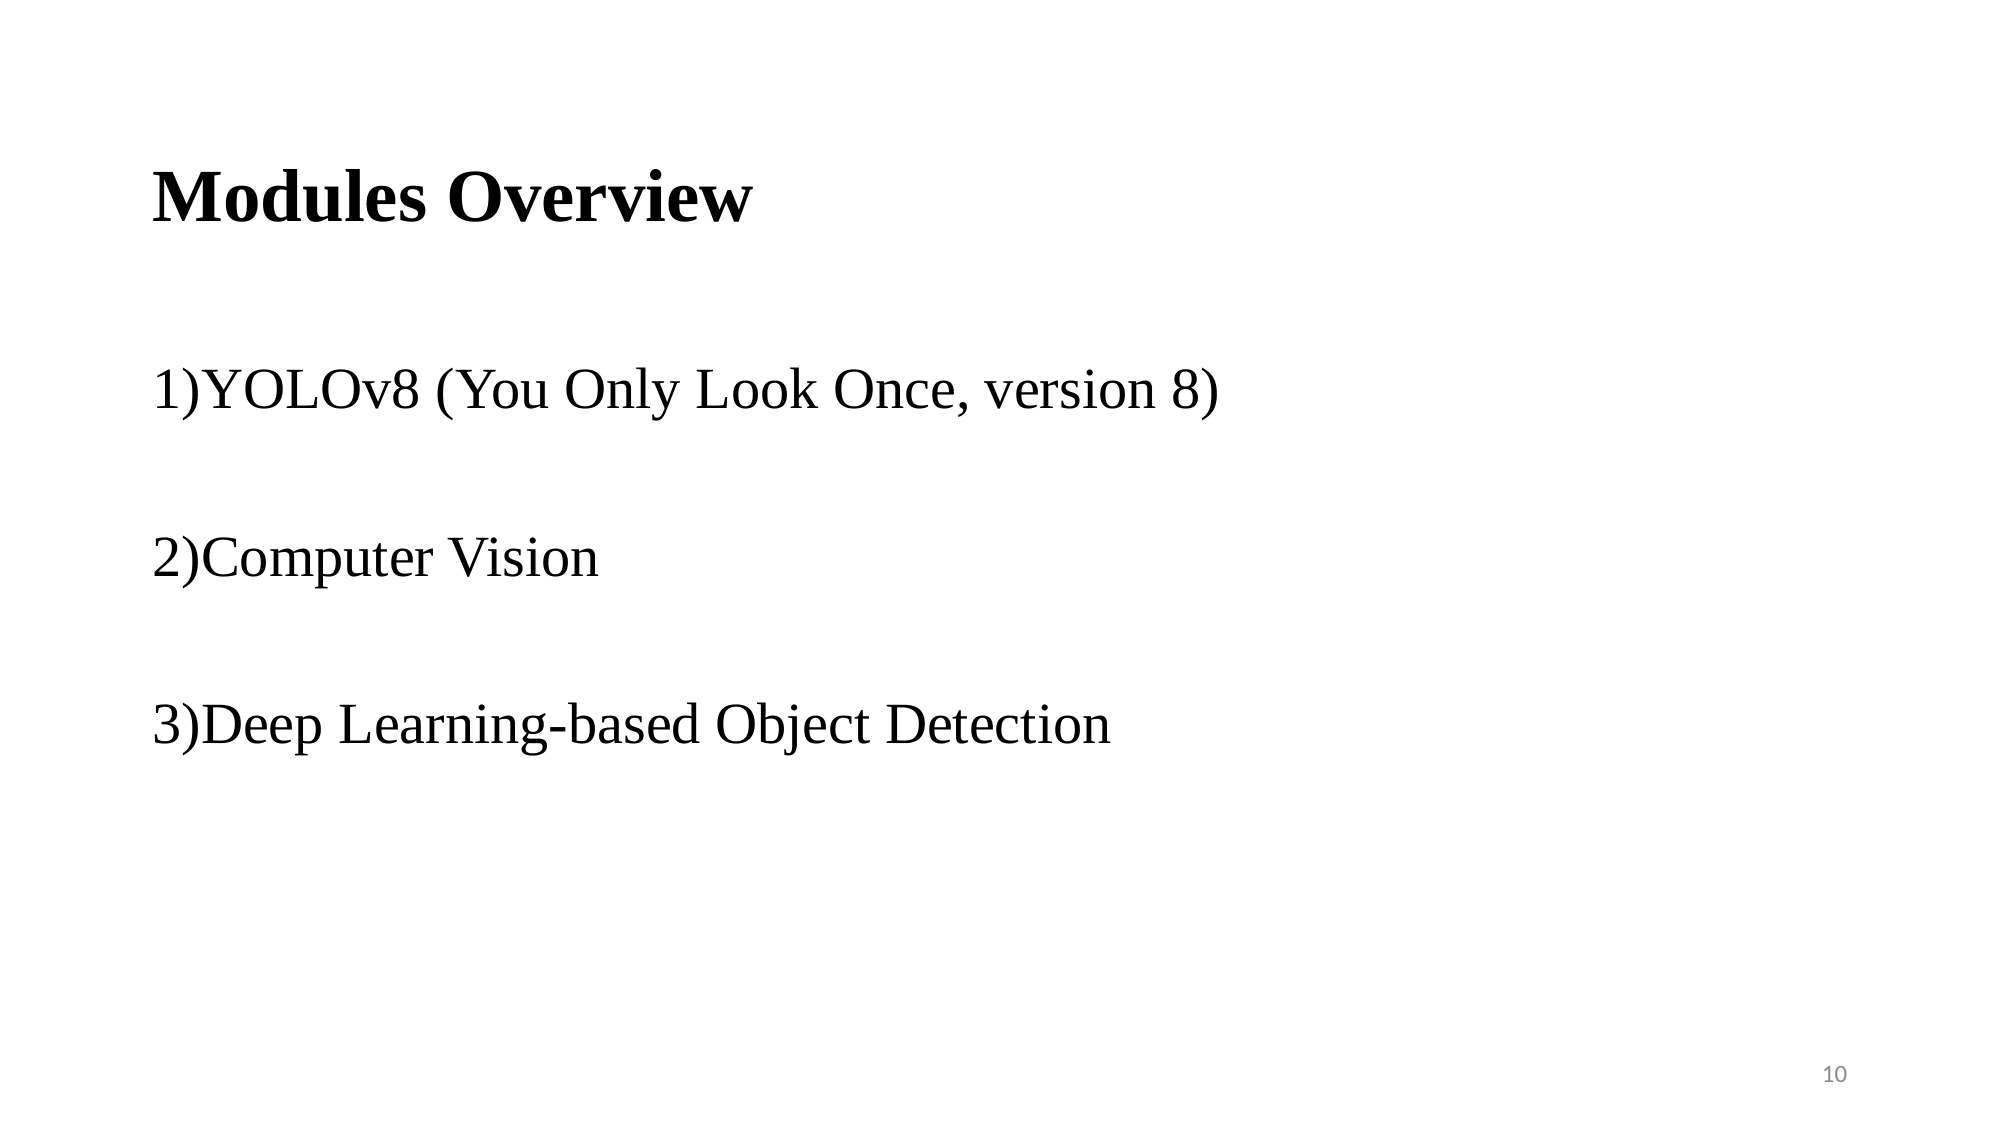

# Modules Overview
1)YOLOv8 (You Only Look Once, version 8)

2)Computer Vision

3)Deep Learning-based Object Detection

10